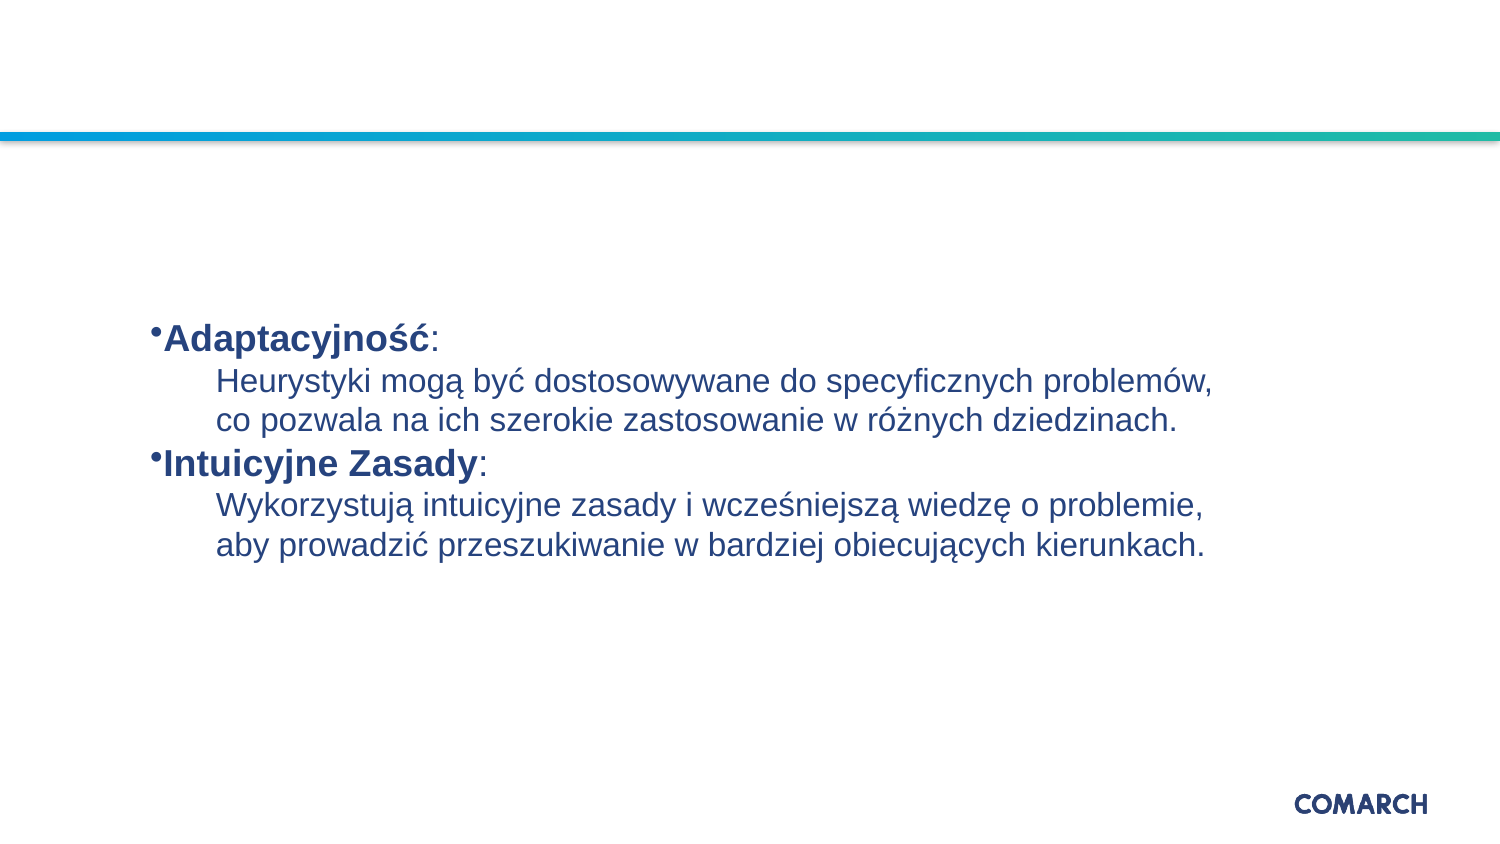

Adaptacyjność:
Heurystyki mogą być dostosowywane do specyficznych problemów,
co pozwala na ich szerokie zastosowanie w różnych dziedzinach.
Intuicyjne Zasady:
Wykorzystują intuicyjne zasady i wcześniejszą wiedzę o problemie,
aby prowadzić przeszukiwanie w bardziej obiecujących kierunkach.